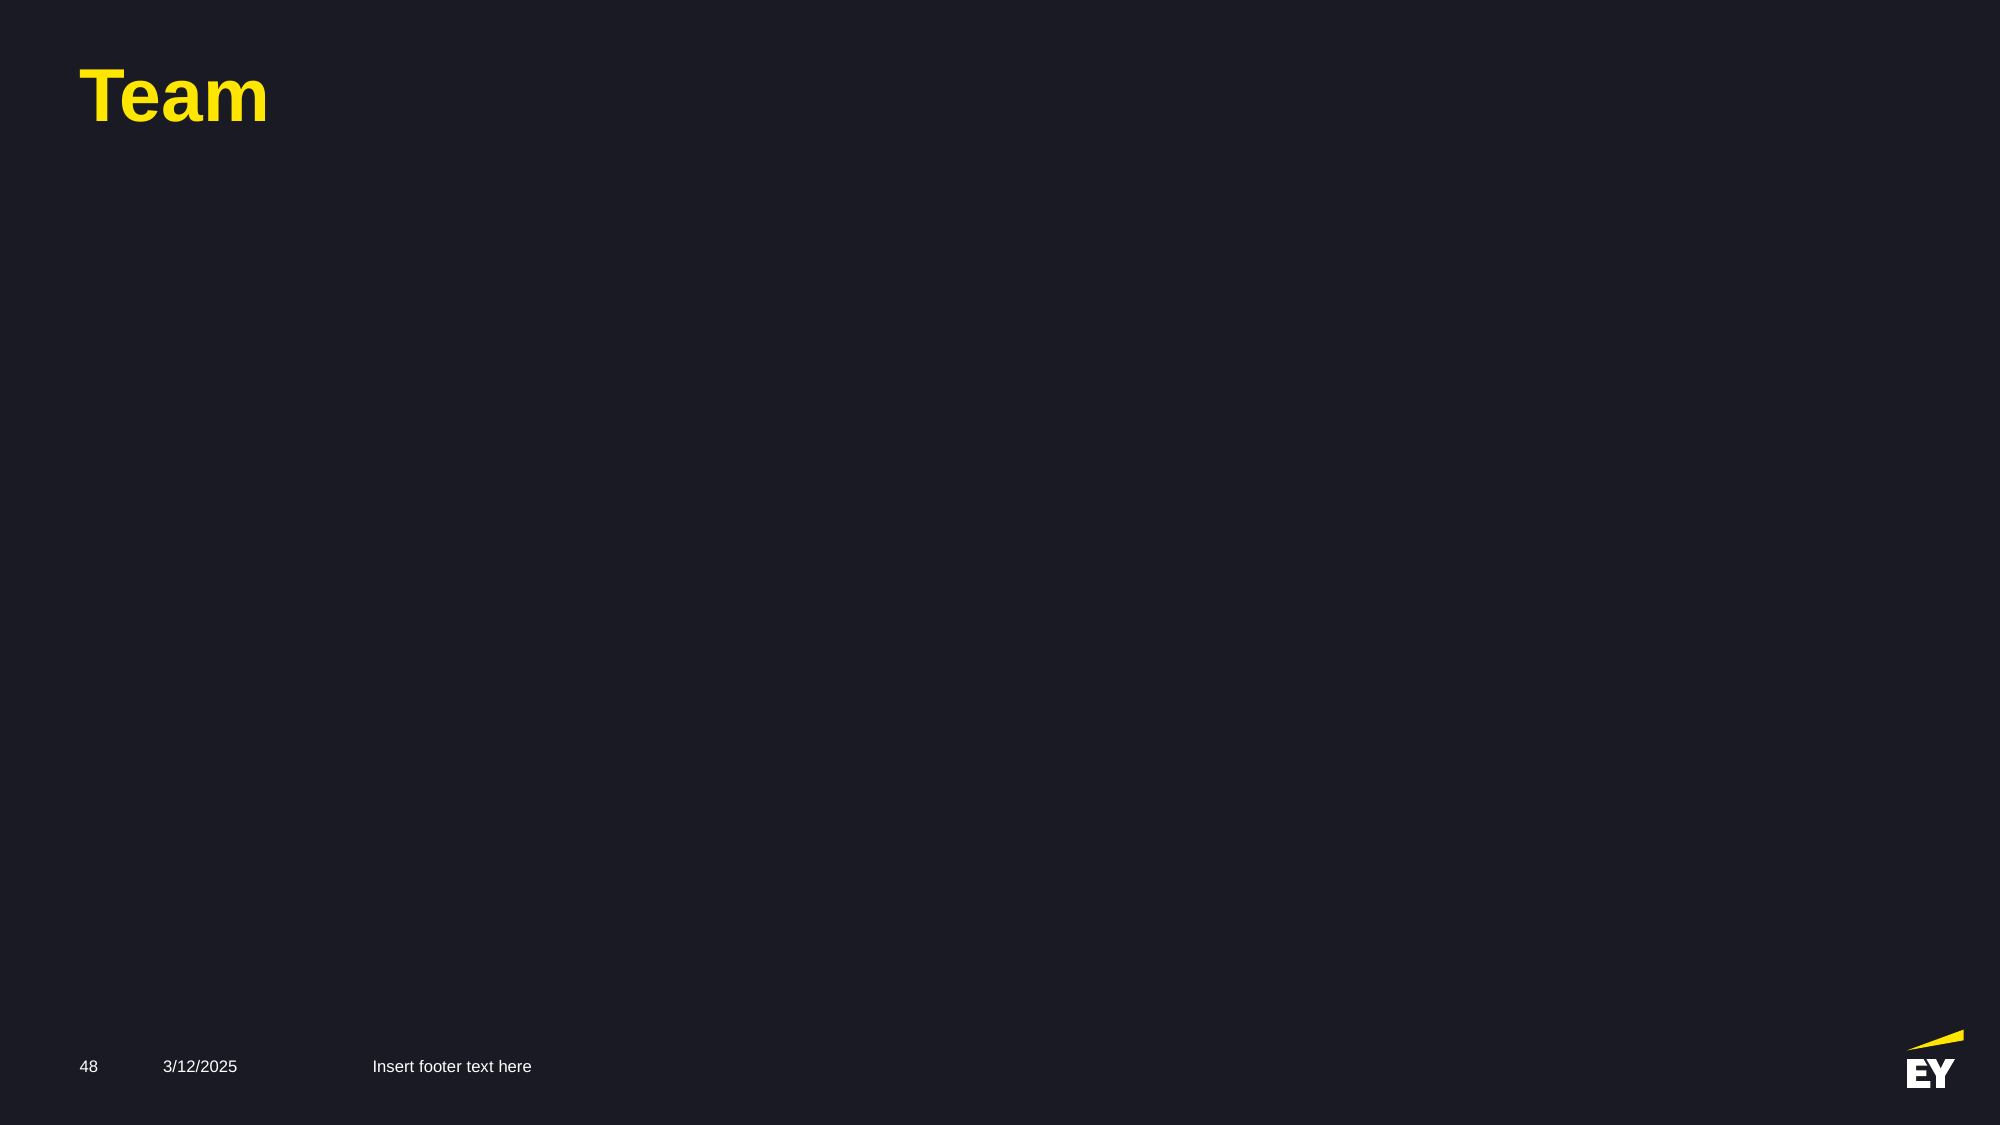

# Team

48
3/12/2025
Insert footer text here